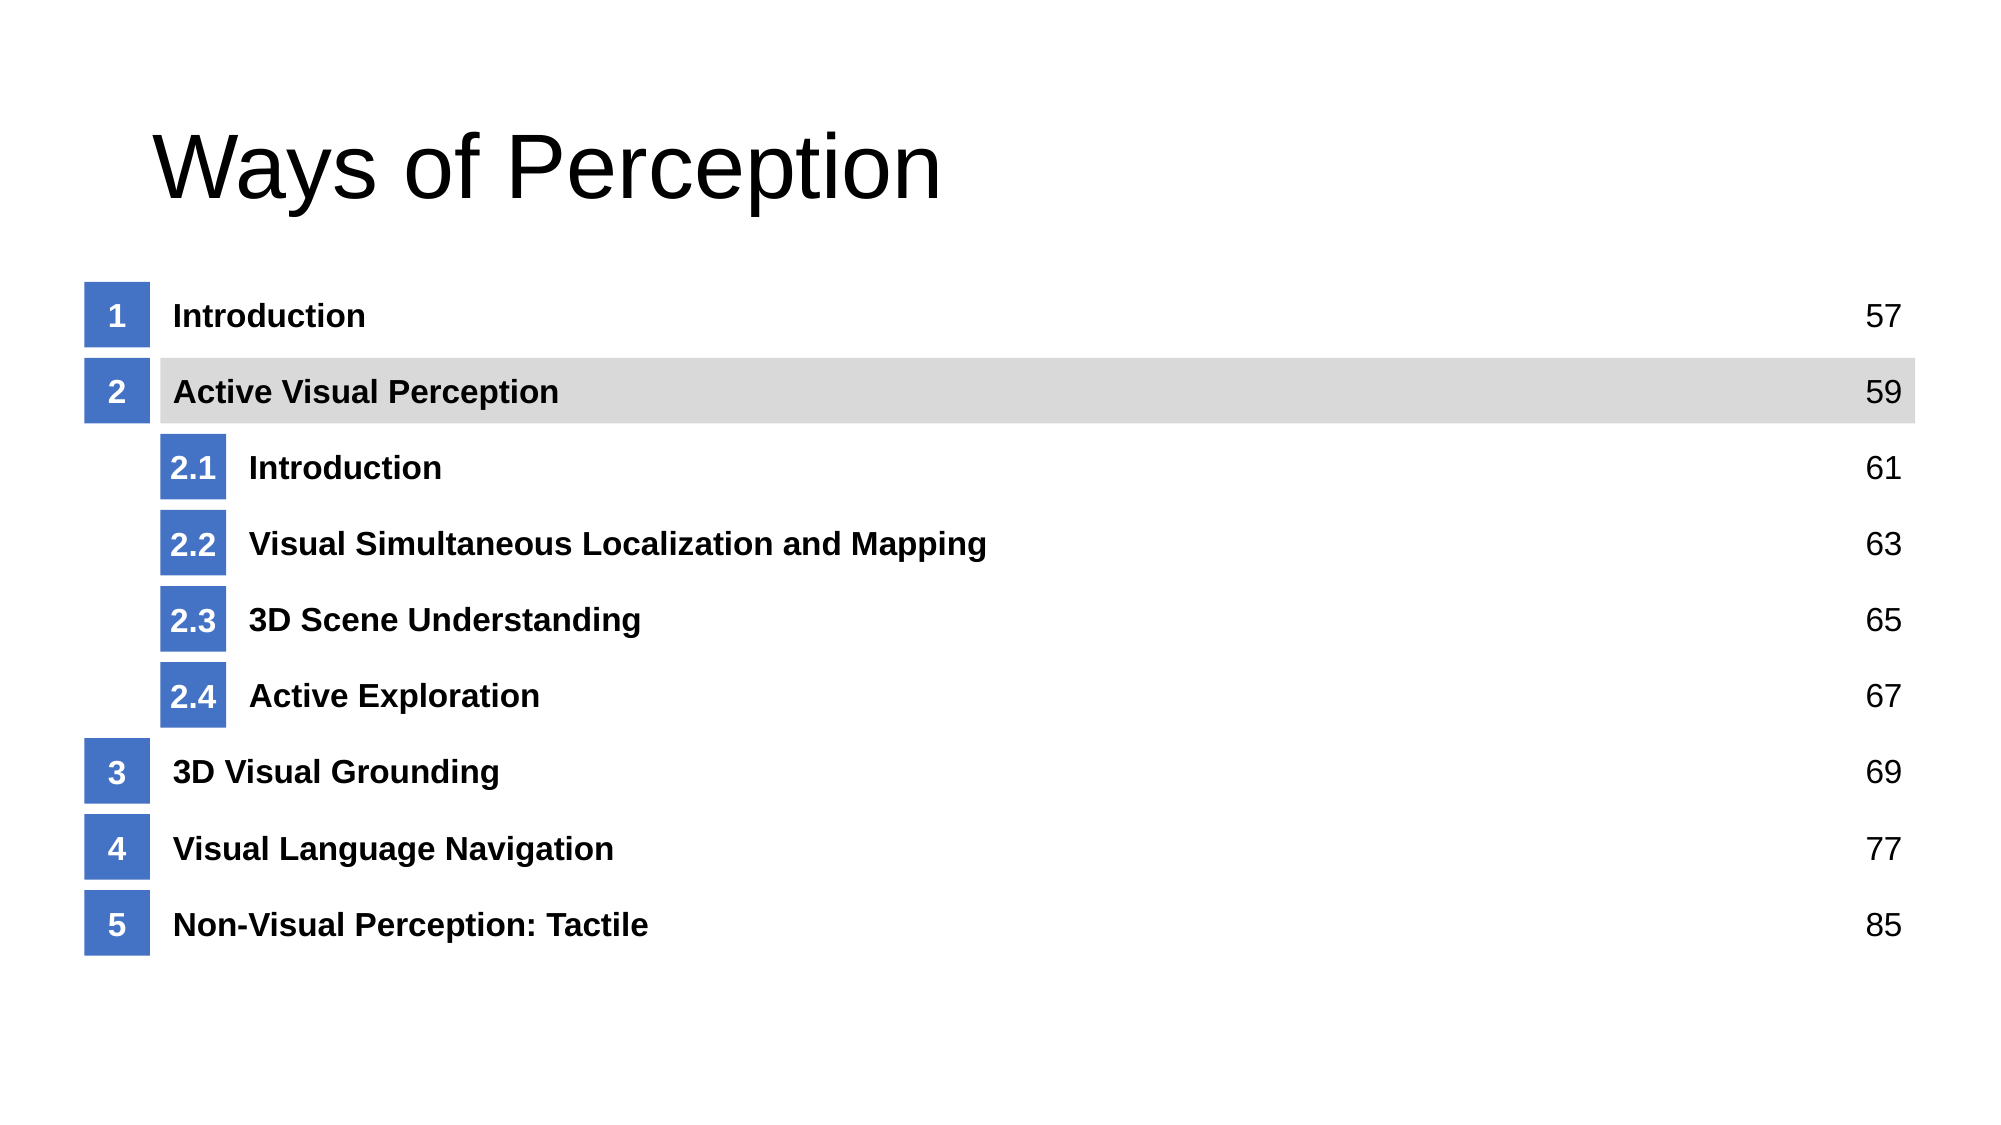

# Ways of Perception
1
Introduction
57
2

Active Visual Perception
59
2.1
Introduction
61
2.2
Visual Simultaneous Localization and Mapping
63
2.3
3D Scene Understanding
65
2.4
Active Exploration
67
3
3D Visual Grounding
69
4
Visual Language Navigation
77
5
Non-Visual Perception: Tactile
85